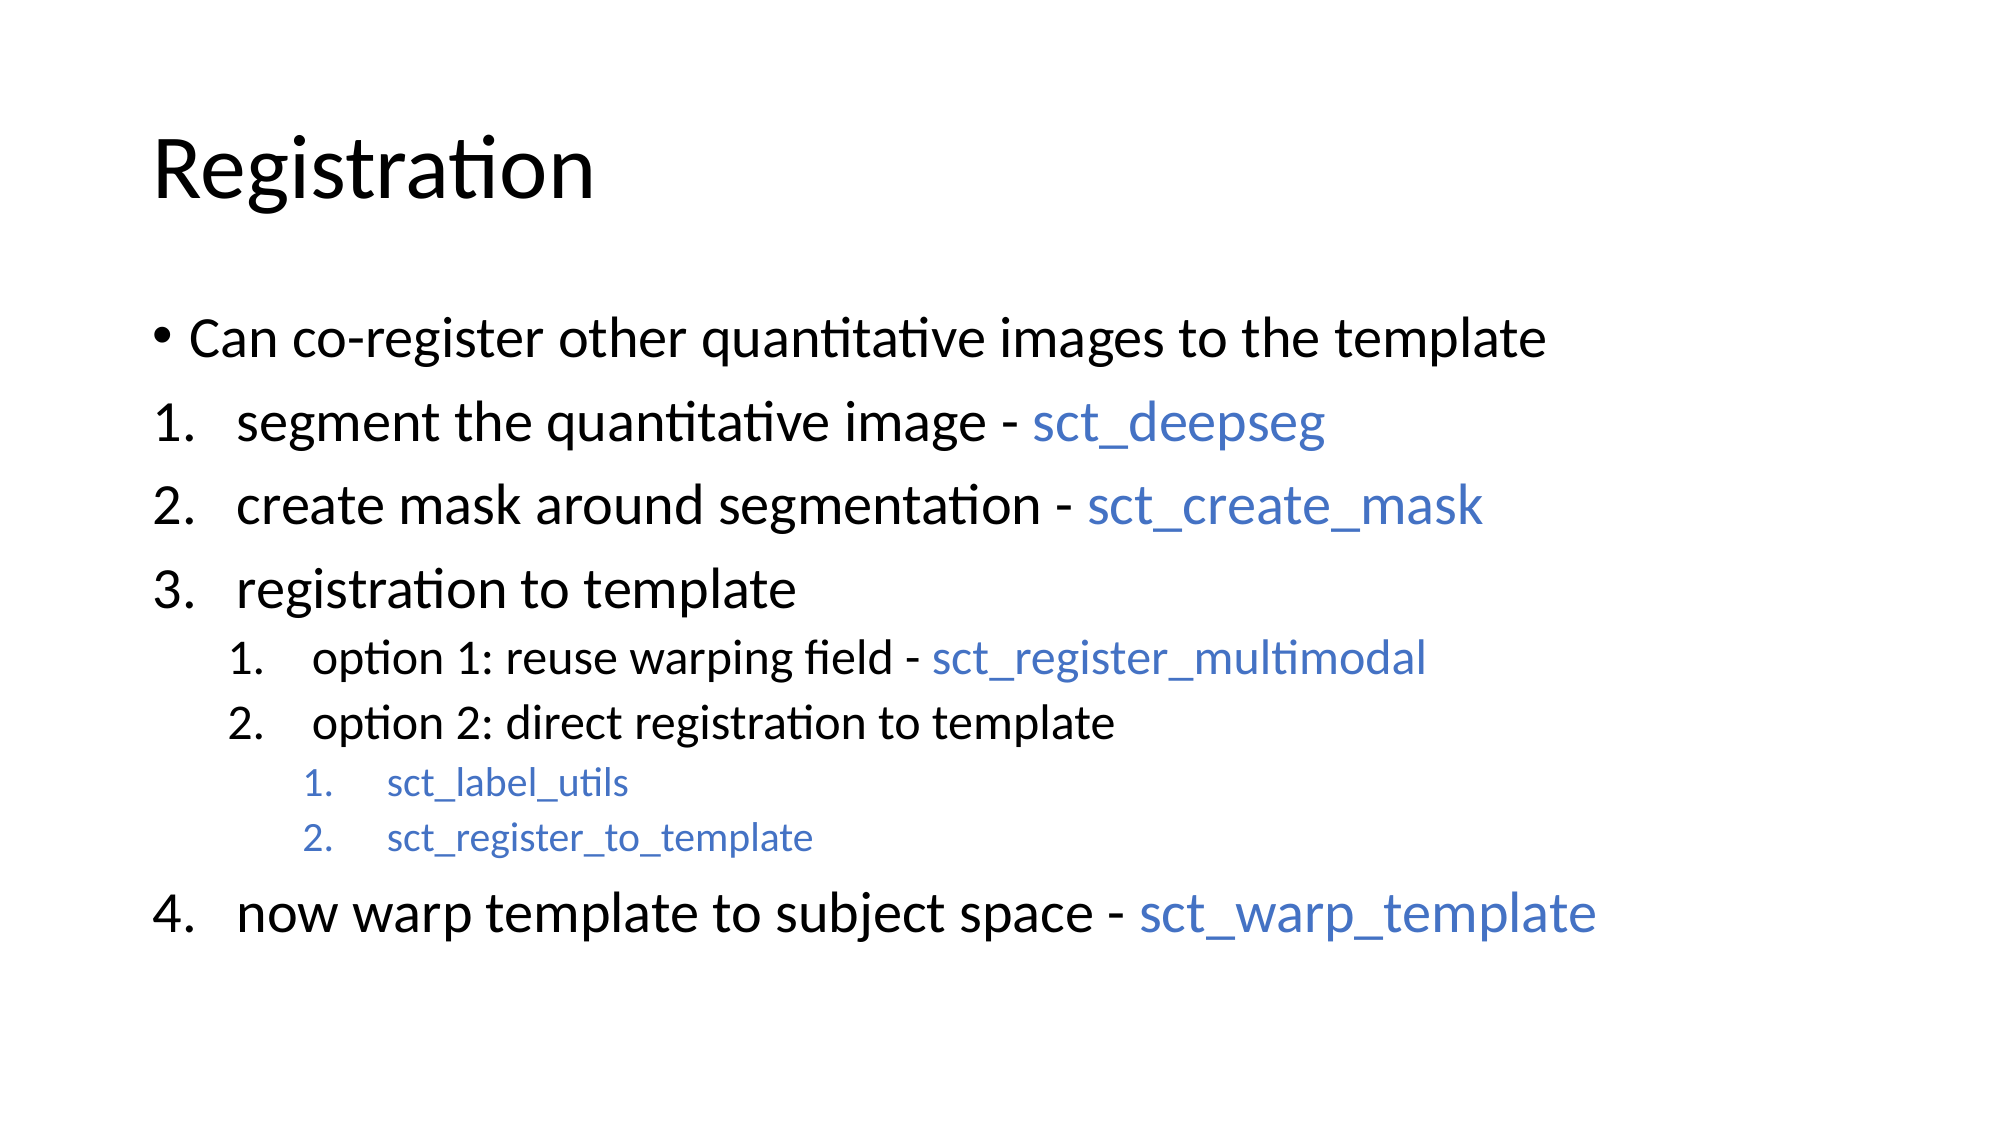

# Registration
Can co-register other quantitative images to the template
segment the quantitative image - sct_deepseg
create mask around segmentation - sct_create_mask
registration to template
option 1: reuse warping field - sct_register_multimodal
option 2: direct registration to template
sct_label_utils
sct_register_to_template
now warp template to subject space - sct_warp_template